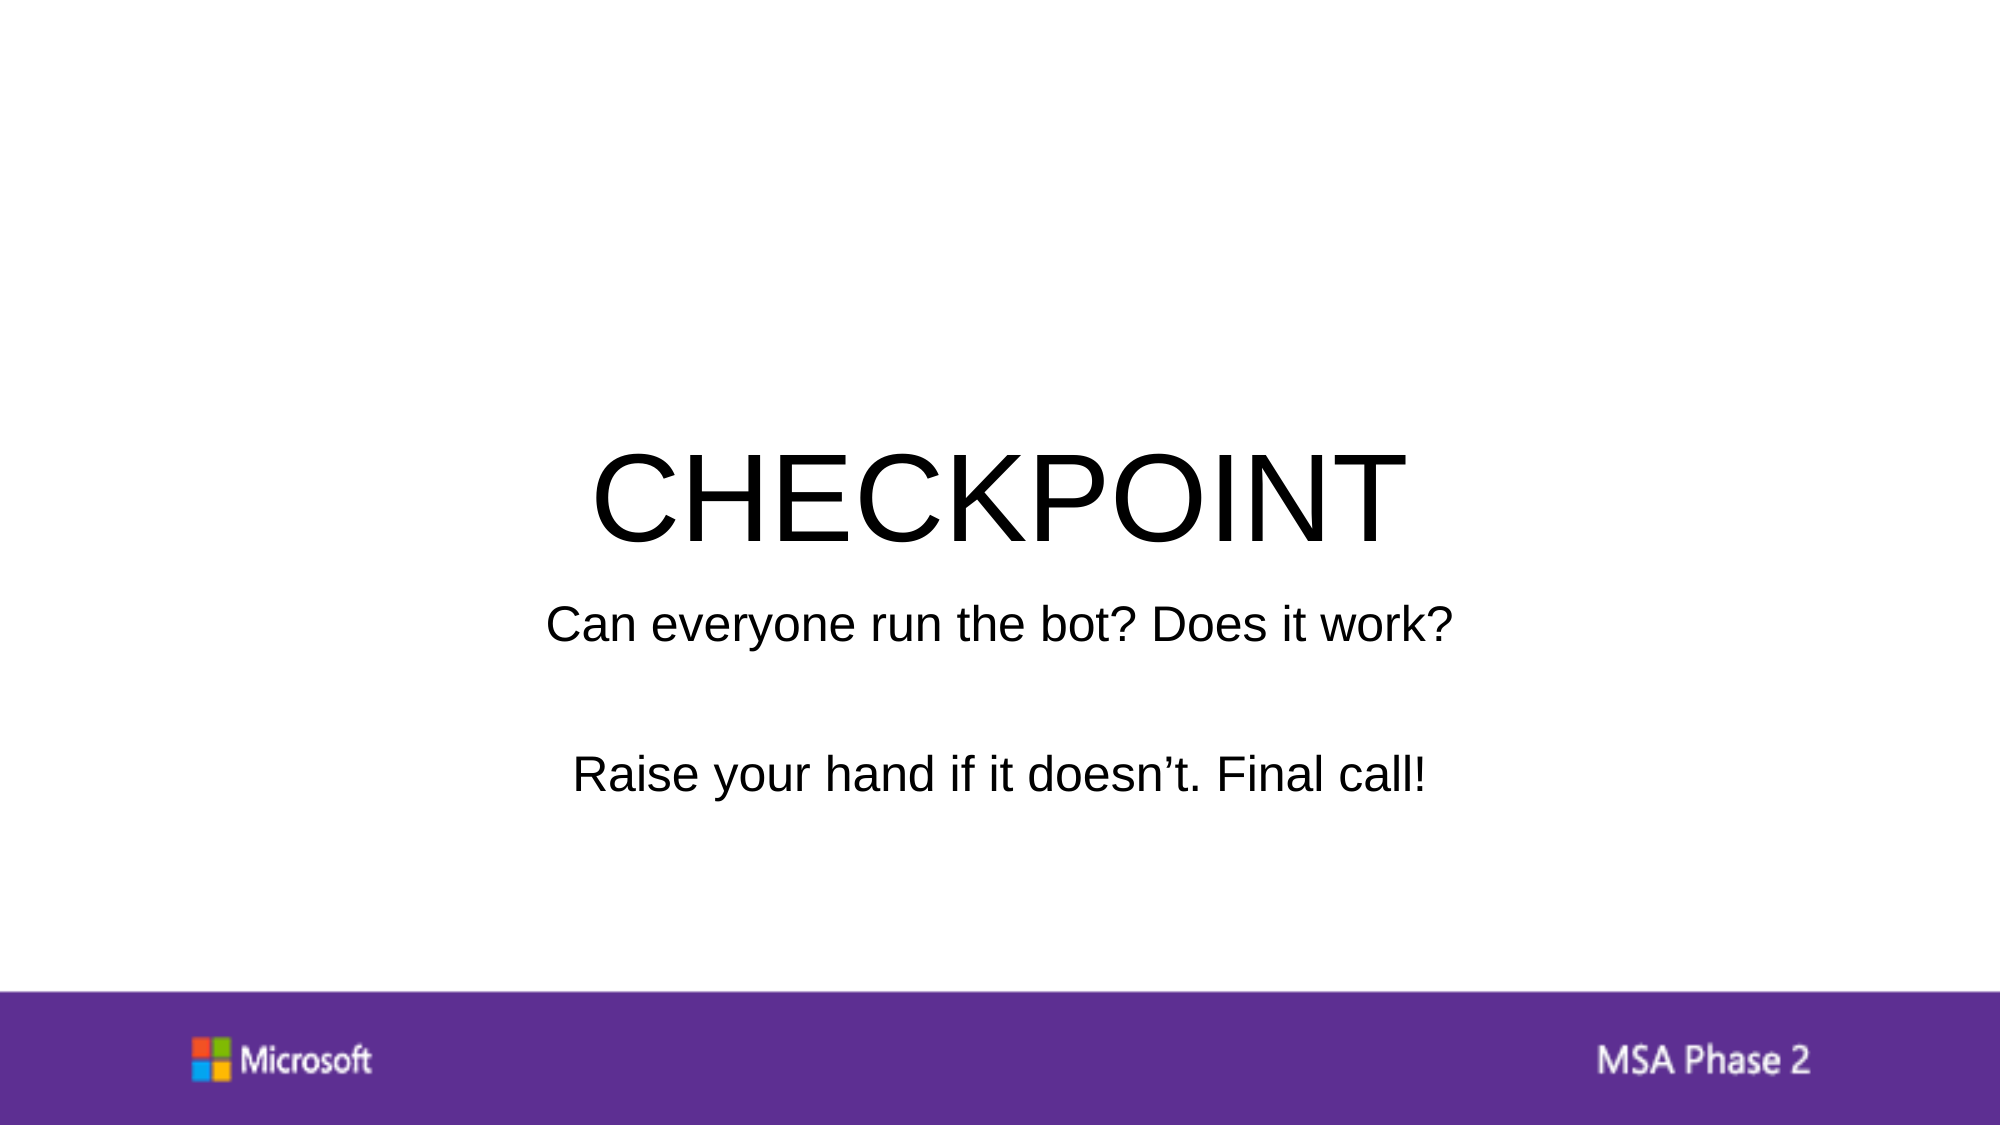

# CHECKPOINT
Can everyone run the bot? Does it work?

Raise your hand if it doesn’t. Final call!